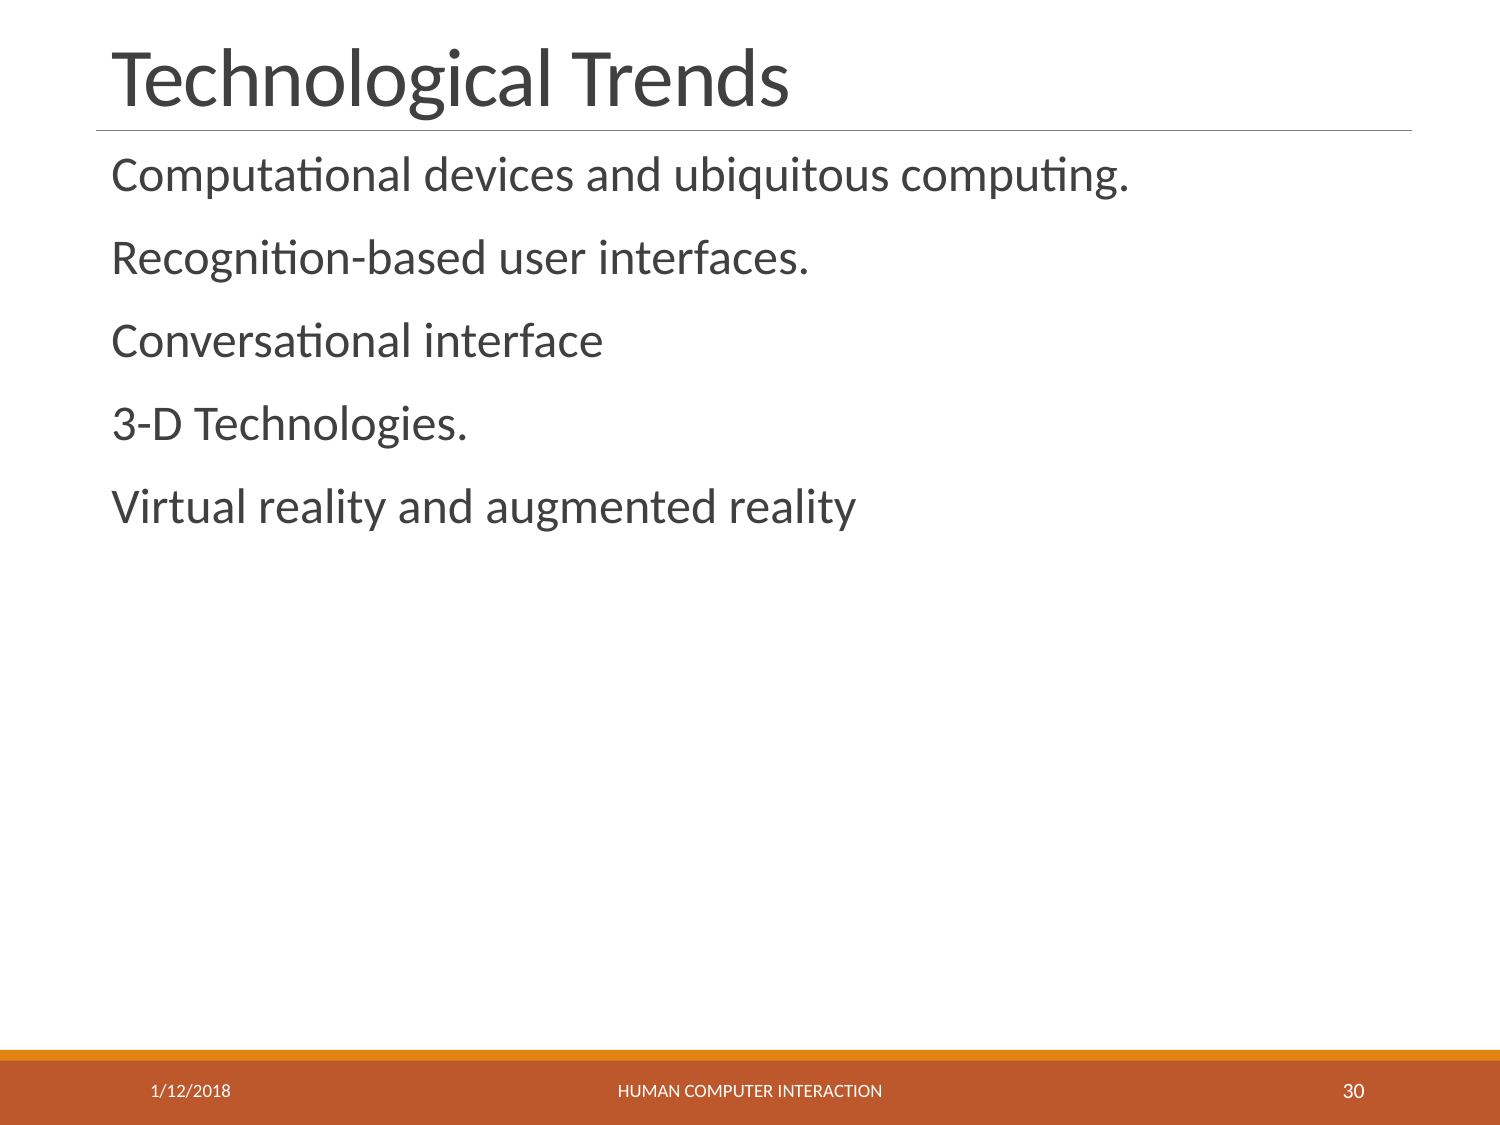

# Technological Trends
Computational devices and ubiquitous computing.
Recognition-based user interfaces.
Conversational interface
3-D Technologies.
Virtual reality and augmented reality
1/12/2018
Human Computer Interaction
30